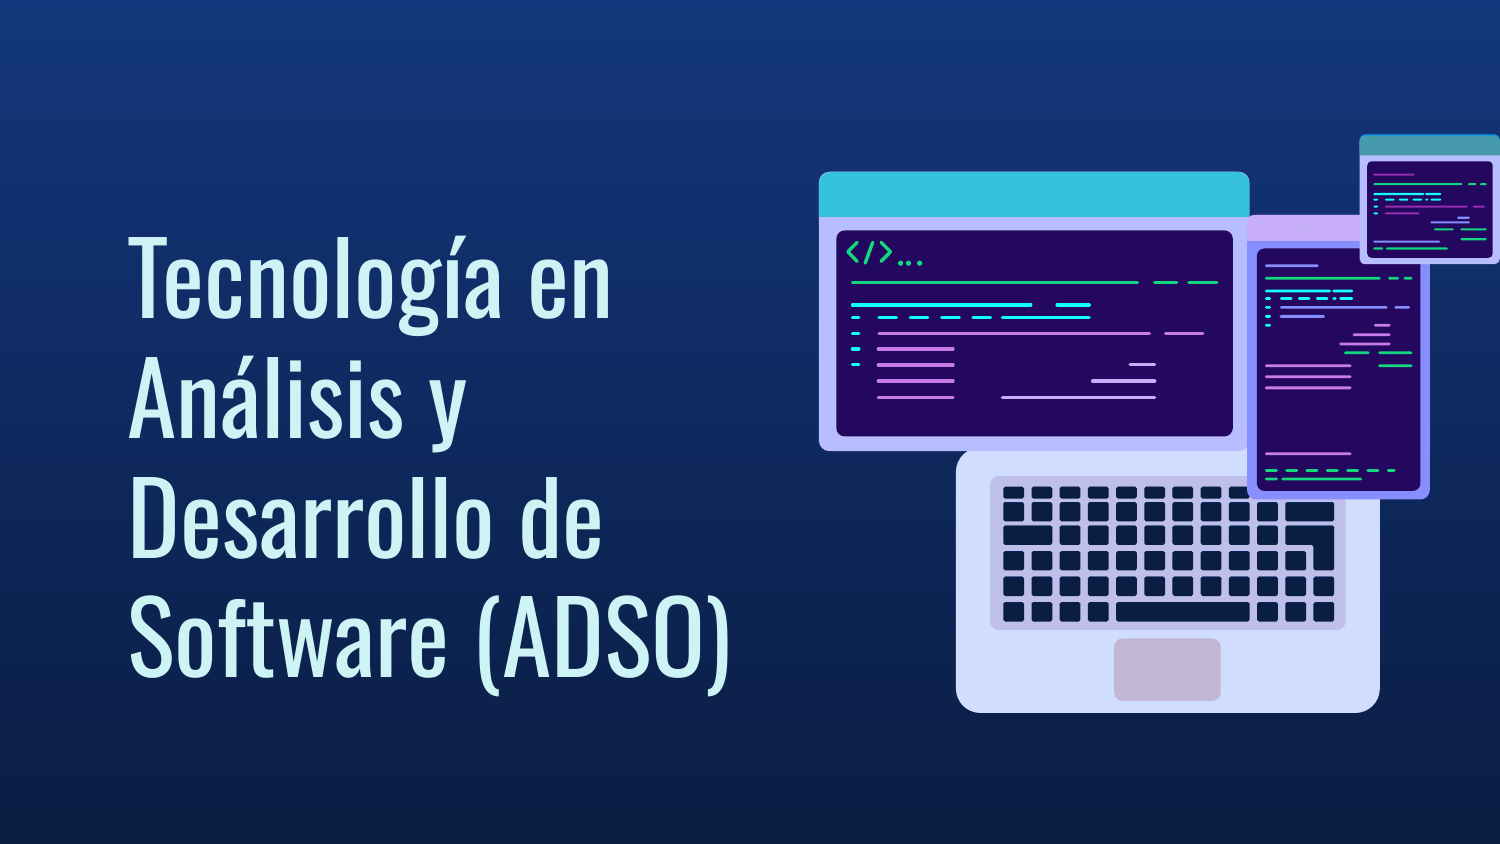

# Tecnología en Análisis y Desarrollo de Software (ADSO)